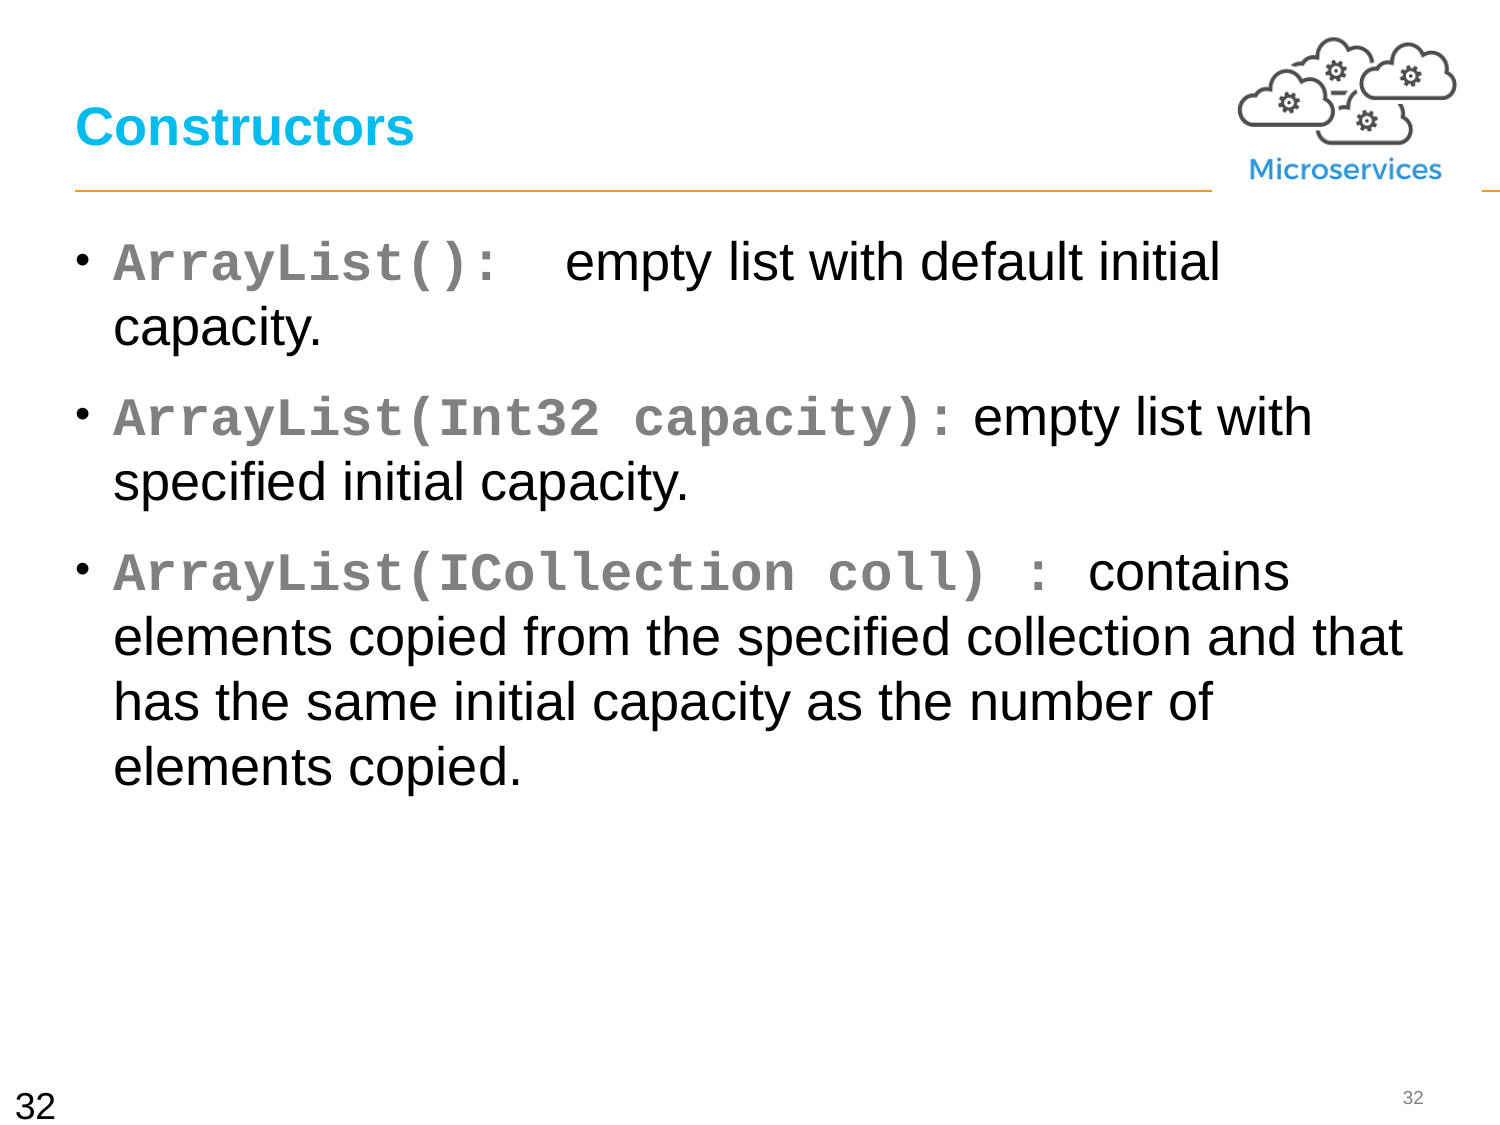

# Constructors
ArrayList():   empty list with default initial capacity.
ArrayList(Int32 capacity): empty list with specified initial capacity.
ArrayList(ICollection coll) : contains elements copied from the specified collection and that has the same initial capacity as the number of elements copied.
32